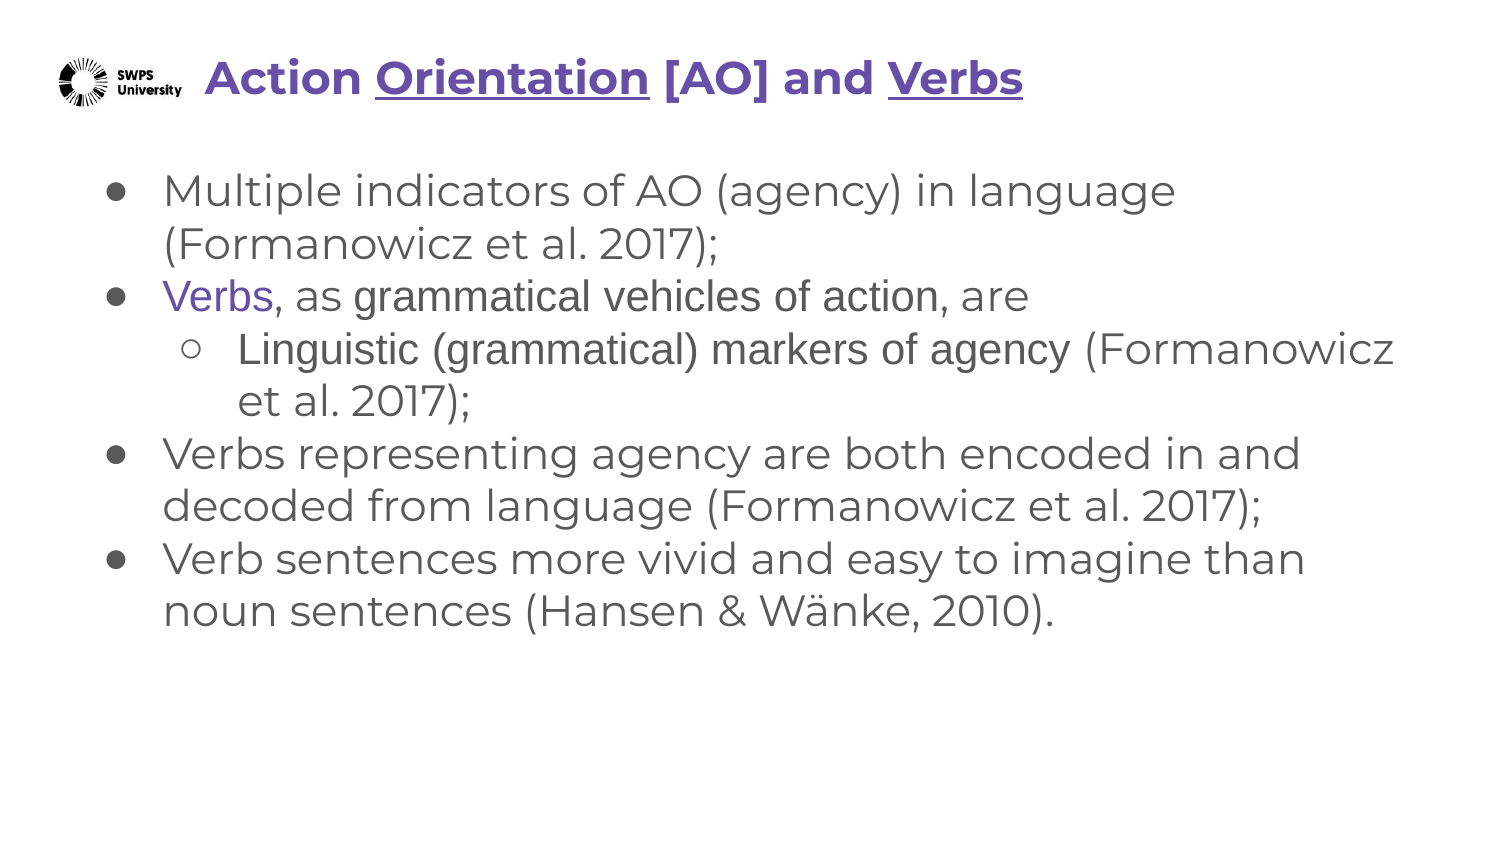

# Action Orientation [AO] and Verbs

Multiple indicators of AO (agency) in language (Formanowicz et al. 2017);
Verbs, as grammatical vehicles of action, are
Linguistic (grammatical) markers of agency (Formanowicz et al. 2017);
Verbs representing agency are both encoded in and decoded from language (Formanowicz et al. 2017);
Verb sentences more vivid and easy to imagine than noun sentences (Hansen & Wänke, 2010).